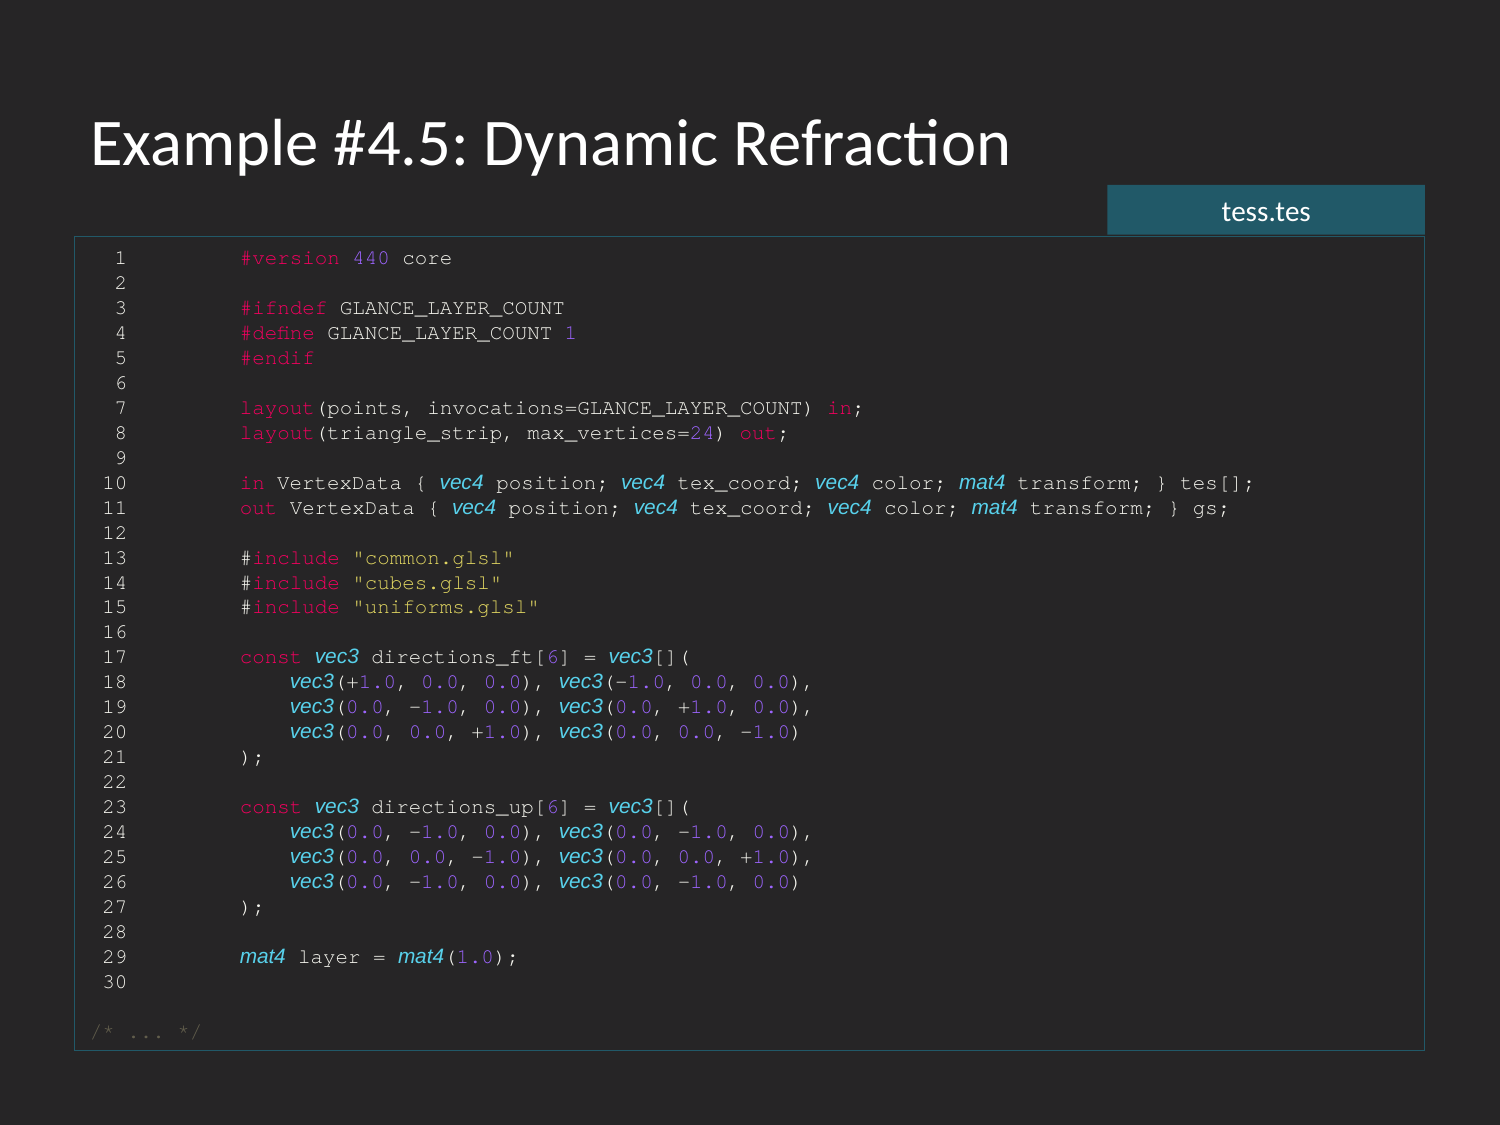

# Example #4.5: Dynamic Refraction
tess.tes
  1 	#version 440 core
  2
  3 	#ifndef GLANCE_LAYER_COUNT
  4 	#define GLANCE_LAYER_COUNT 1
  5 	#endif
  6
  7 	layout(points, invocations=GLANCE_LAYER_COUNT) in;
  8 	layout(triangle_strip, max_vertices=24) out;
  9
 10 	in VertexData { vec4 position; vec4 tex_coord; vec4 color; mat4 transform; } tes[];
 11 	out VertexData { vec4 position; vec4 tex_coord; vec4 color; mat4 transform; } gs;
 12
 13 	#include "common.glsl"
 14 	#include "cubes.glsl"
 15 	#include "uniforms.glsl"
 16
 17 	const vec3 directions_ft[6] = vec3[](
 18 	    vec3(+1.0, 0.0, 0.0), vec3(-1.0, 0.0, 0.0),
 19 	    vec3(0.0, -1.0, 0.0), vec3(0.0, +1.0, 0.0),
 20 	    vec3(0.0, 0.0, +1.0), vec3(0.0, 0.0, -1.0)
 21 	);
 22
 23 	const vec3 directions_up[6] = vec3[](
 24 	    vec3(0.0, -1.0, 0.0), vec3(0.0, -1.0, 0.0),
 25 	    vec3(0.0, 0.0, -1.0), vec3(0.0, 0.0, +1.0),
 26 	    vec3(0.0, -1.0, 0.0), vec3(0.0, -1.0, 0.0)
 27 	);
 28
 29 	mat4 layer = mat4(1.0);
 30

/* ... */